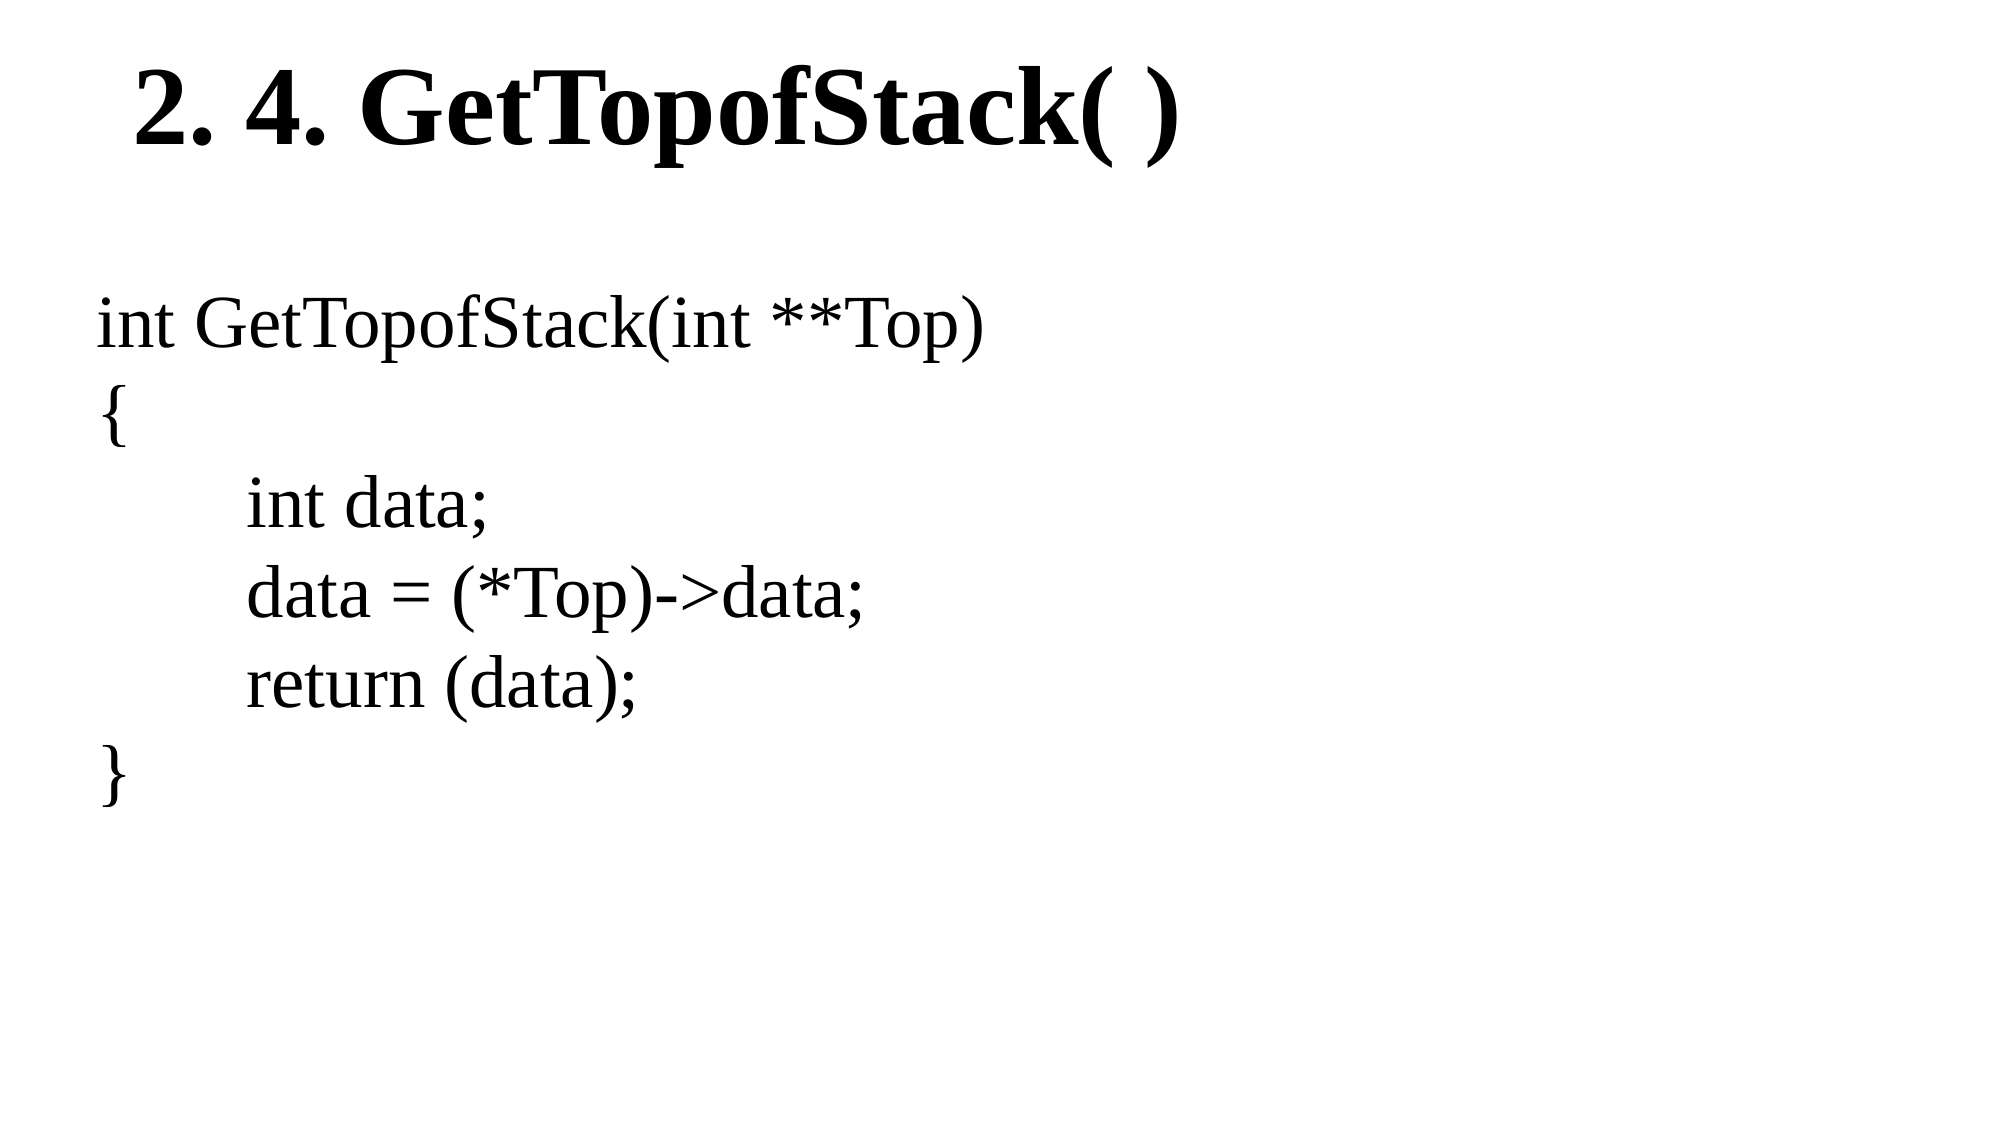

2. 4. GetTopofStack( )
int GetTopofStack(int **Top)
{
	int data;
	data = (*Top)->data;
	return (data);
}